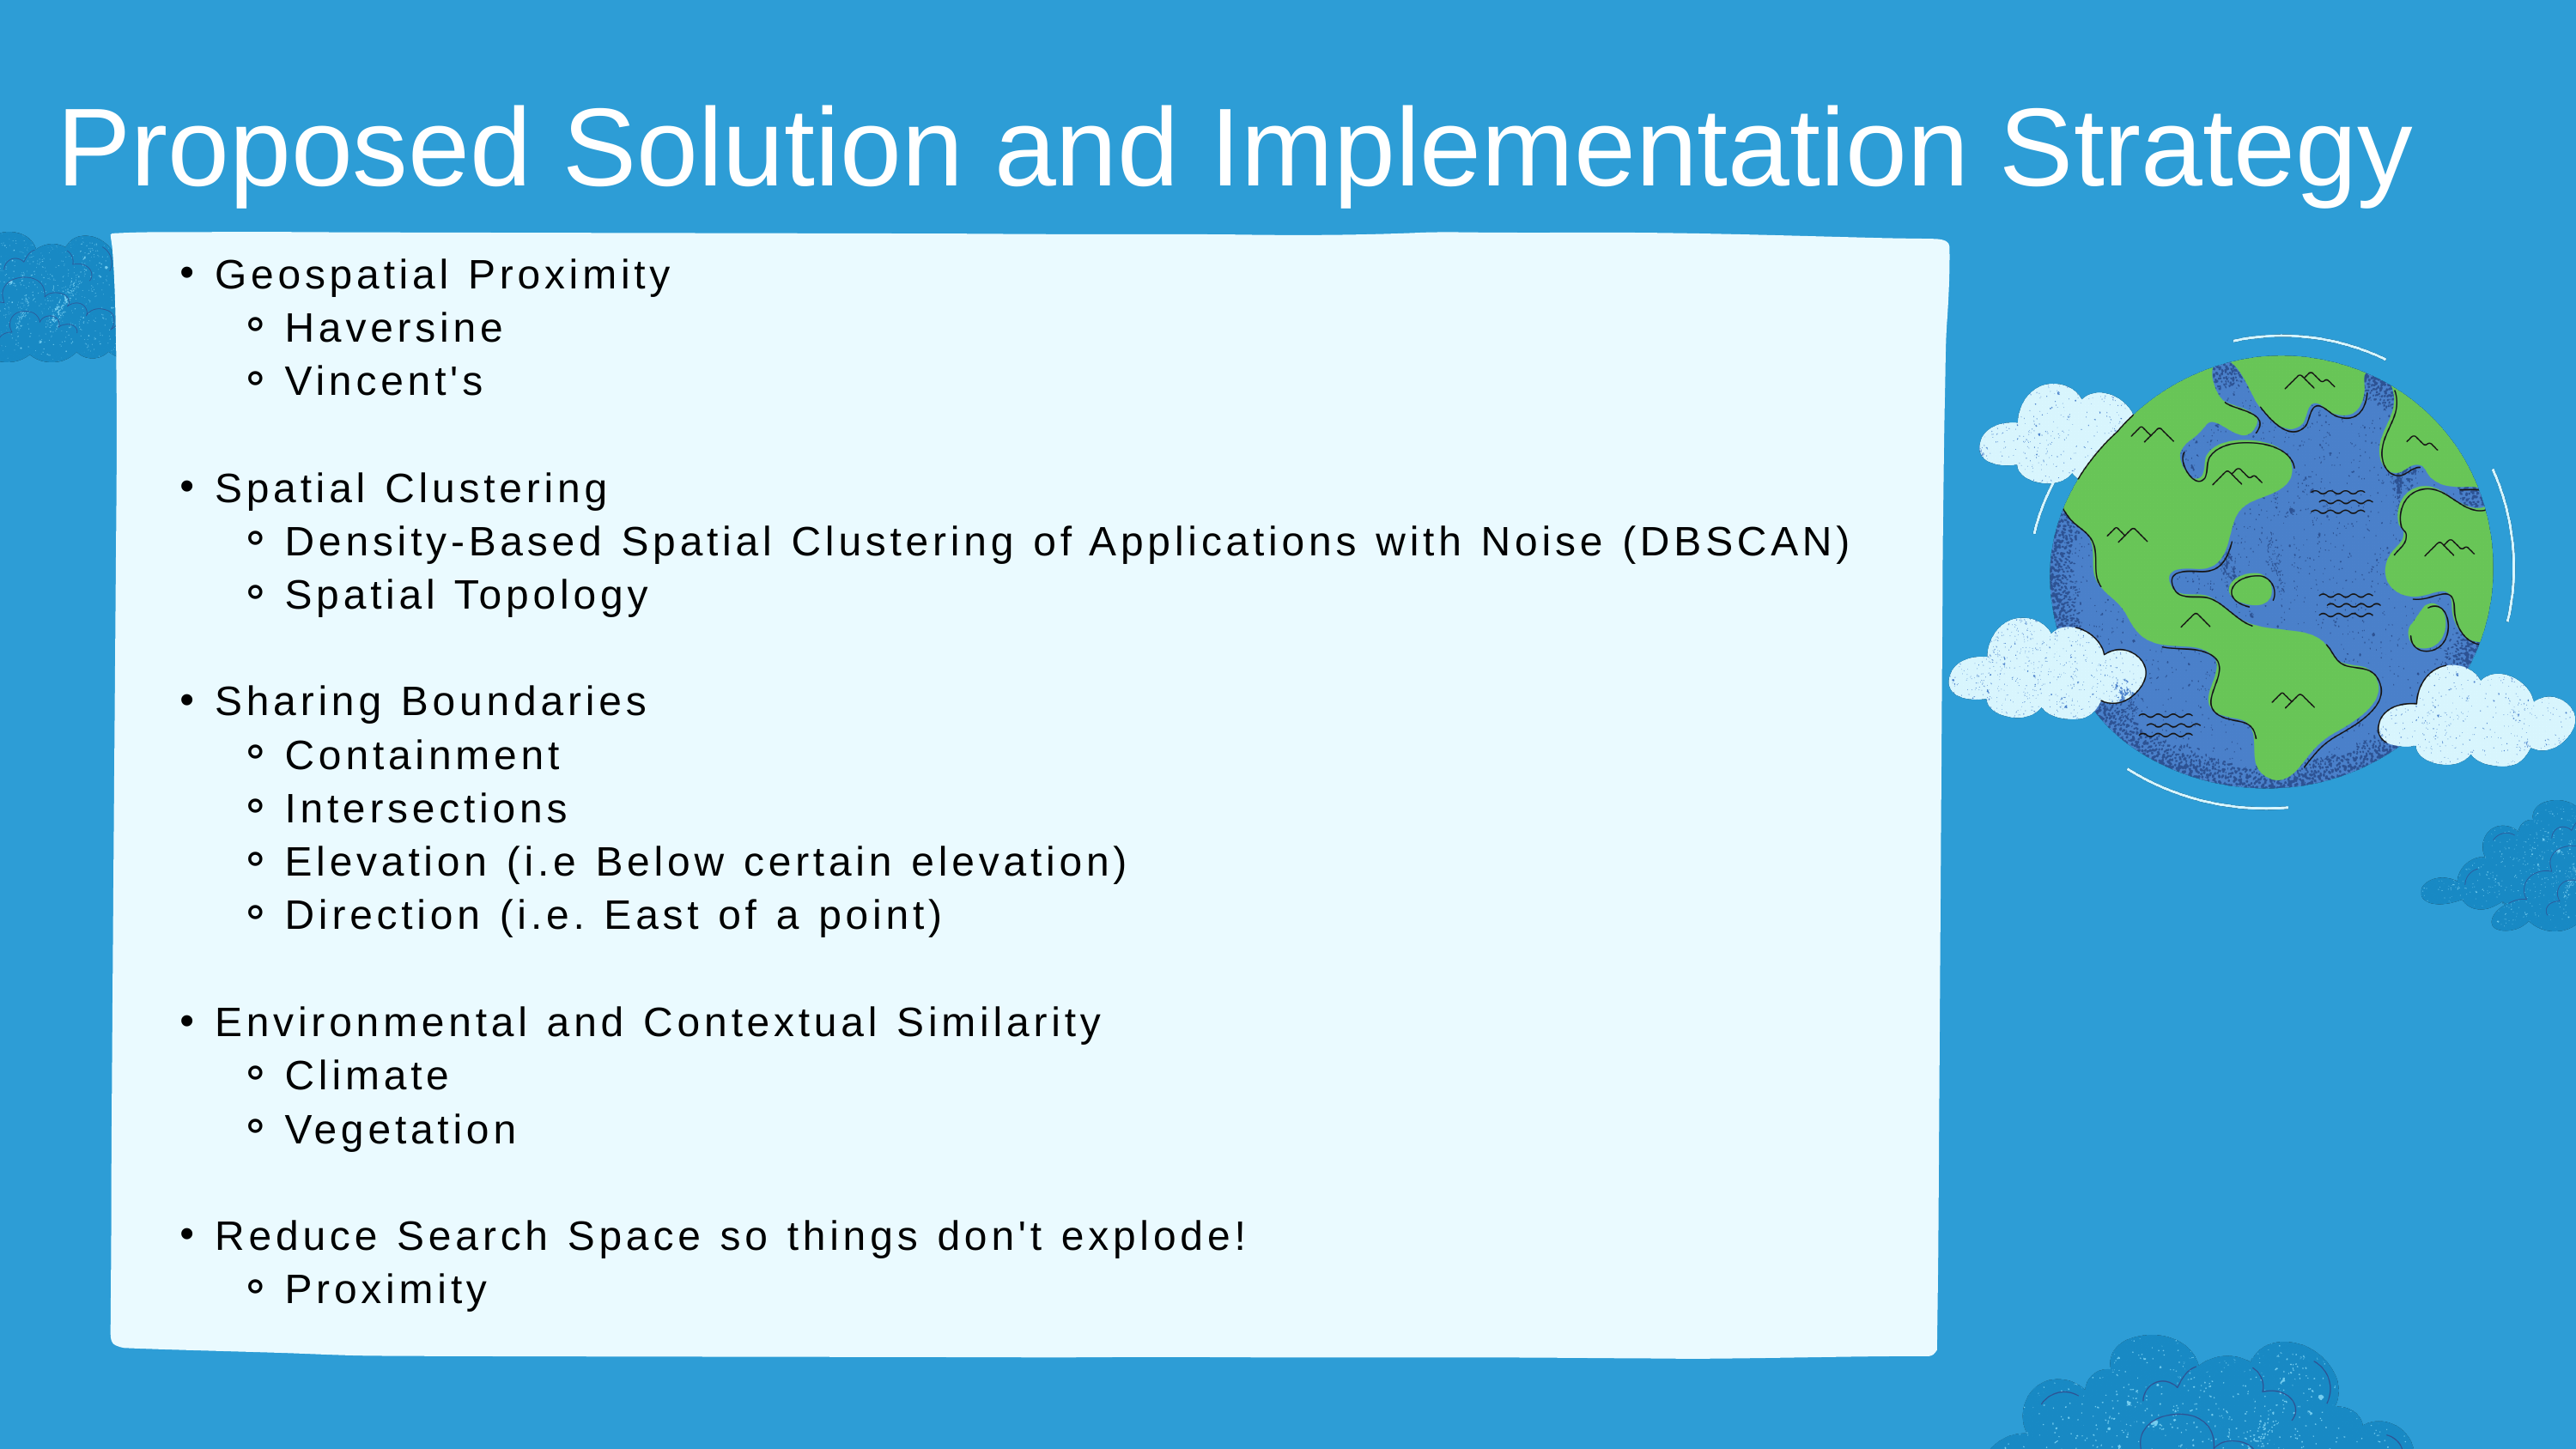

Proposed Solution and Implementation Strategy

Geospatial Proximity
Haversine
Vincent's

Spatial Clustering
Density-Based Spatial Clustering of Applications with Noise (DBSCAN)
Spatial Topology

Sharing Boundaries
Containment
Intersections
Elevation (i.e Below certain elevation)
Direction (i.e. East of a point)

Environmental and Contextual Similarity
Climate
Vegetation

Reduce Search Space so things don't explode!
Proximity